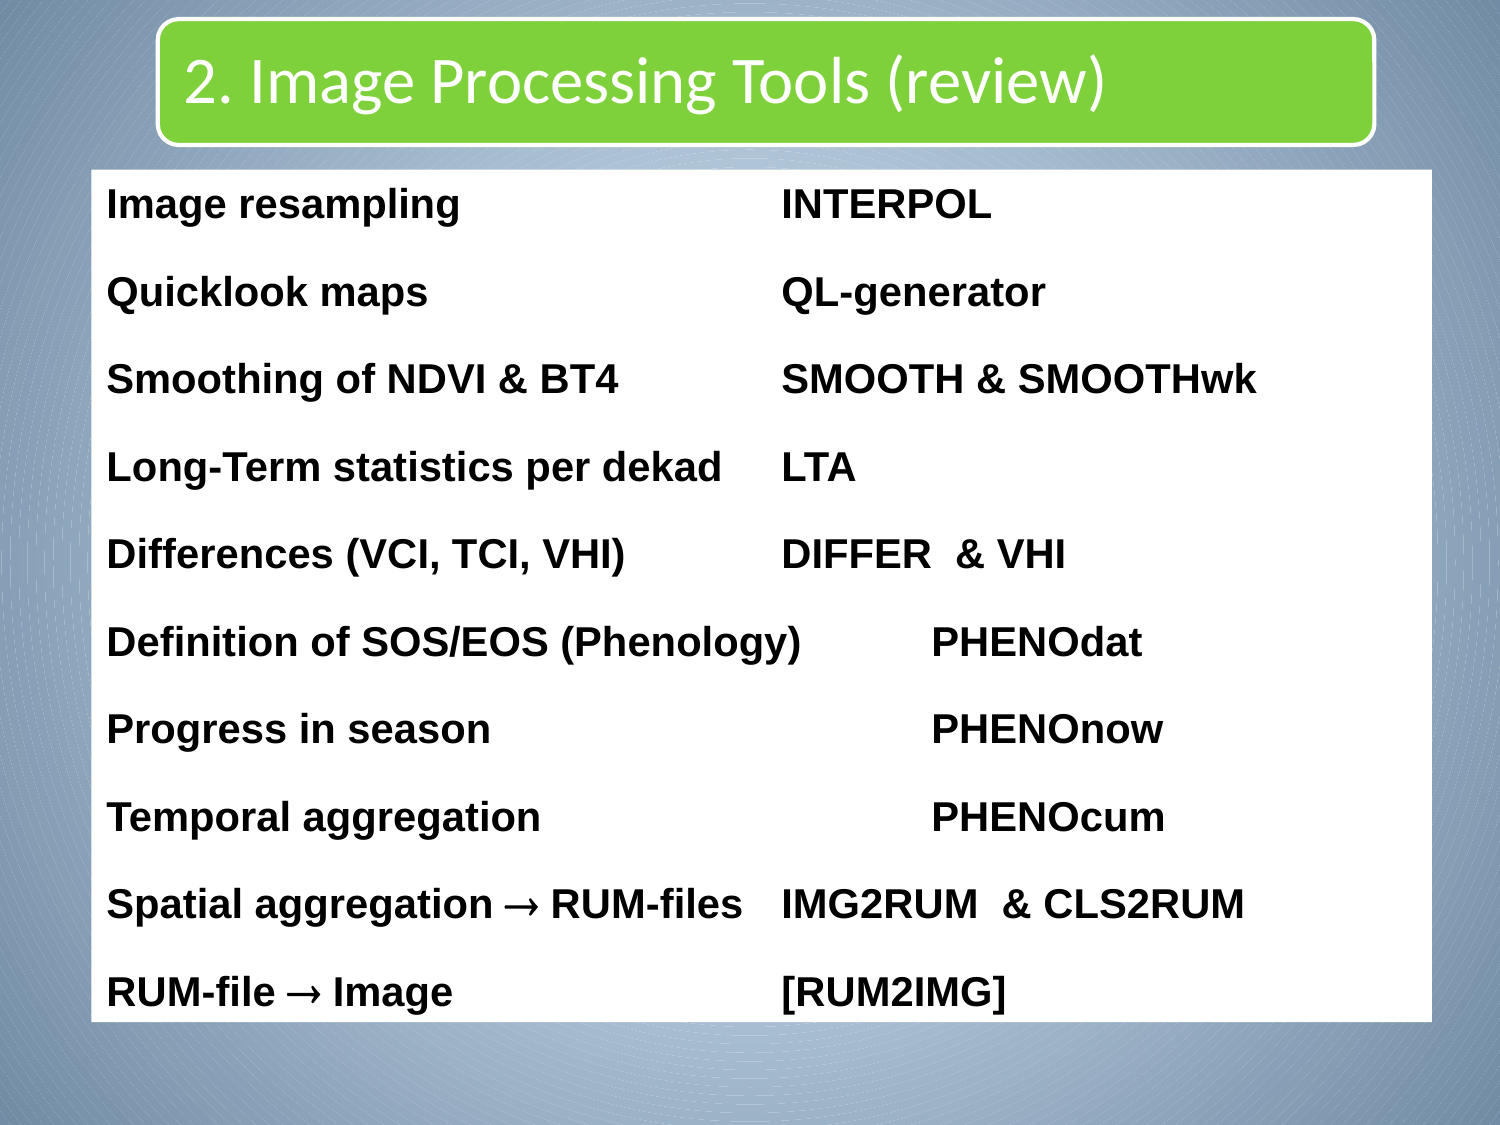

2. Image Processing Tools (review)
Image resampling			INTERPOL
Quicklook maps			QL-generator
Smoothing of NDVI & BT4 		SMOOTH & SMOOTHwk
Long-Term statistics per dekad 	LTA
Differences (VCI, TCI, VHI)		DIFFER  & VHI
Definition of SOS/EOS (Phenology)	PHENOdat
Progress in season			PHENOnow
Temporal aggregation			PHENOcum
Spatial aggregation → RUM-files	IMG2RUM  & CLS2RUM
RUM-file → Image			[RUM2IMG]